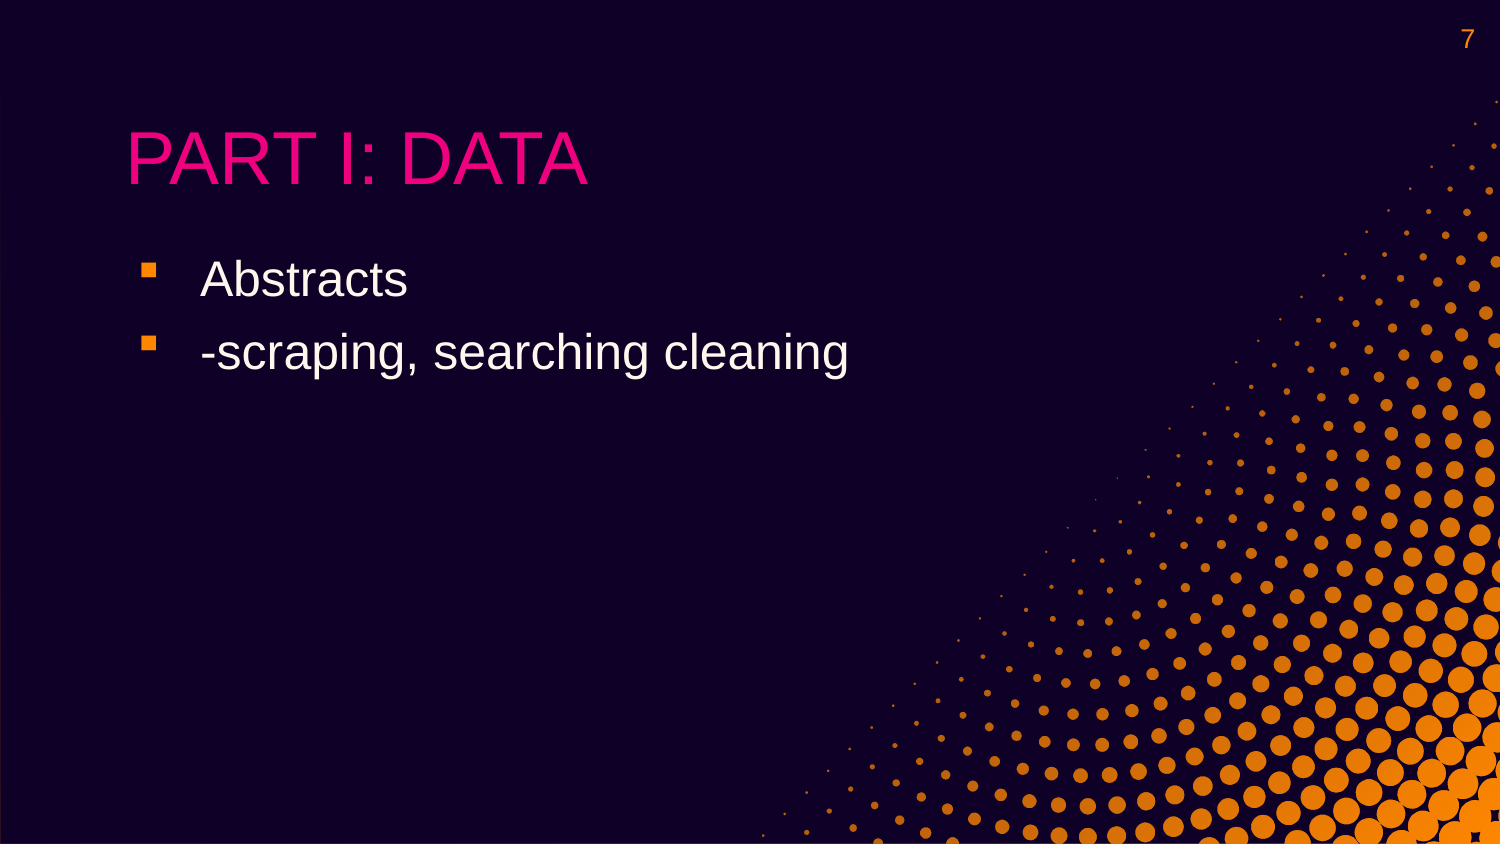

7
# PART I: DATA
Abstracts
-scraping, searching cleaning